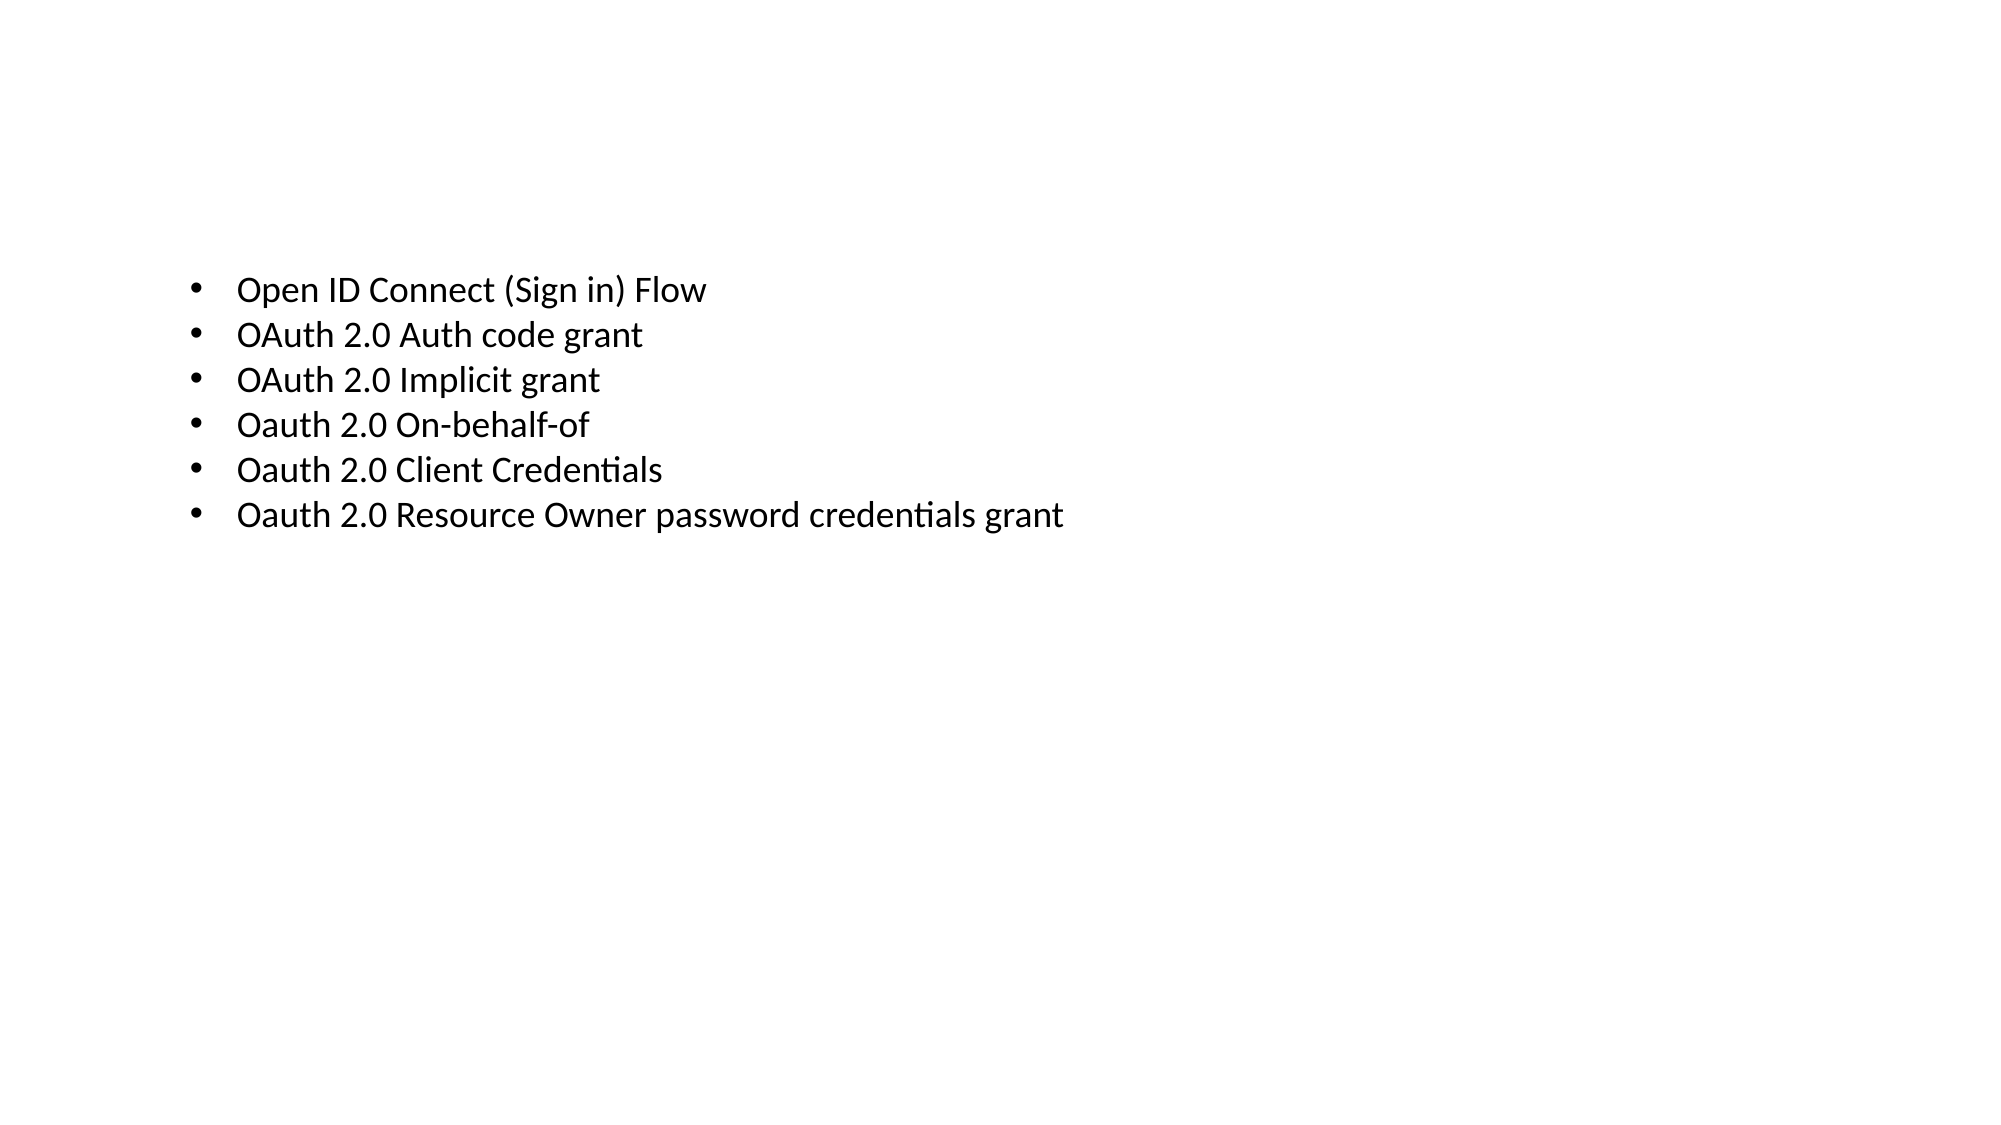

Open ID Connect (Sign in) Flow
OAuth 2.0 Auth code grant
OAuth 2.0 Implicit grant
Oauth 2.0 On-behalf-of
Oauth 2.0 Client Credentials
Oauth 2.0 Resource Owner password credentials grant